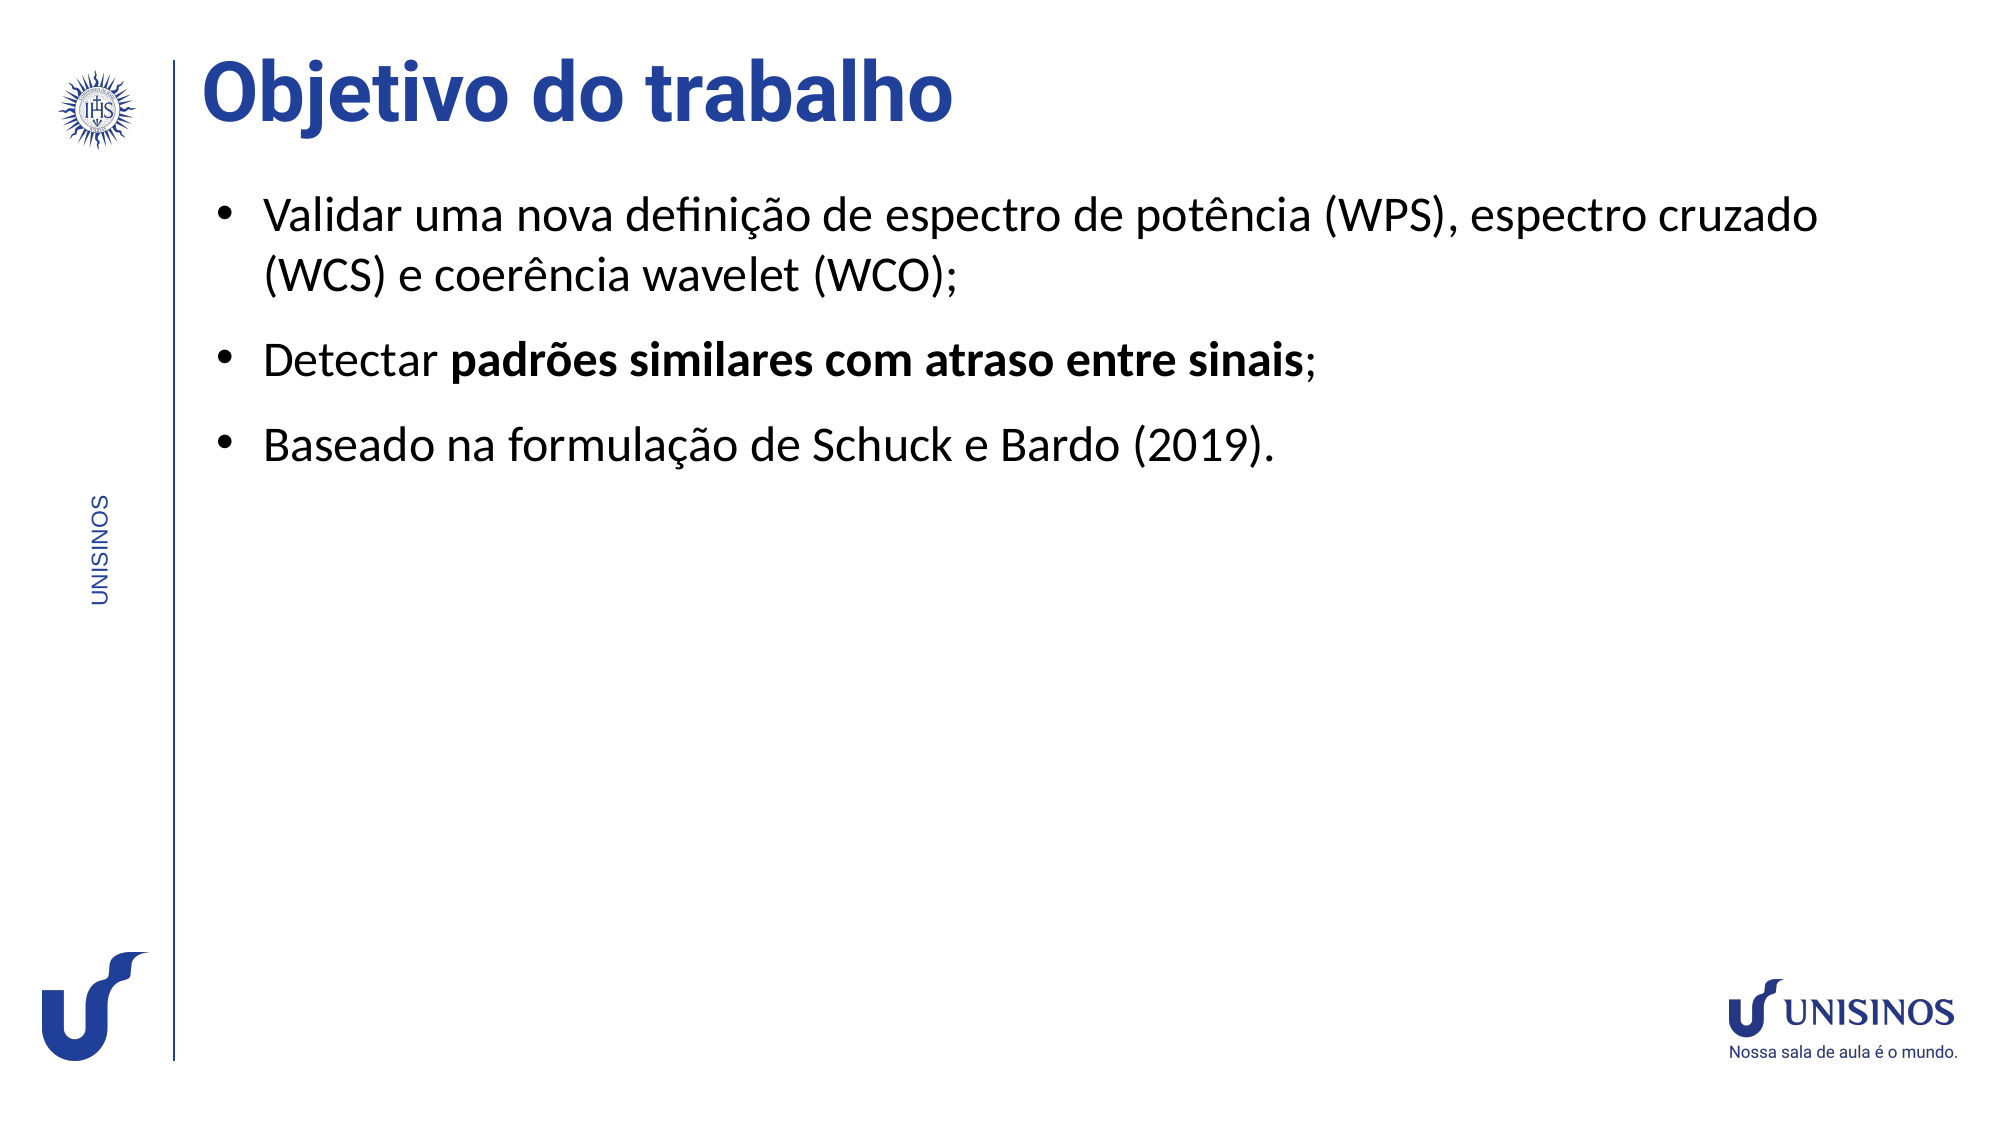

Objetivo do trabalho
Validar uma nova definição de espectro de potência (WPS), espectro cruzado (WCS) e coerência wavelet (WCO);
Detectar padrões similares com atraso entre sinais;
Baseado na formulação de Schuck e Bardo (2019).